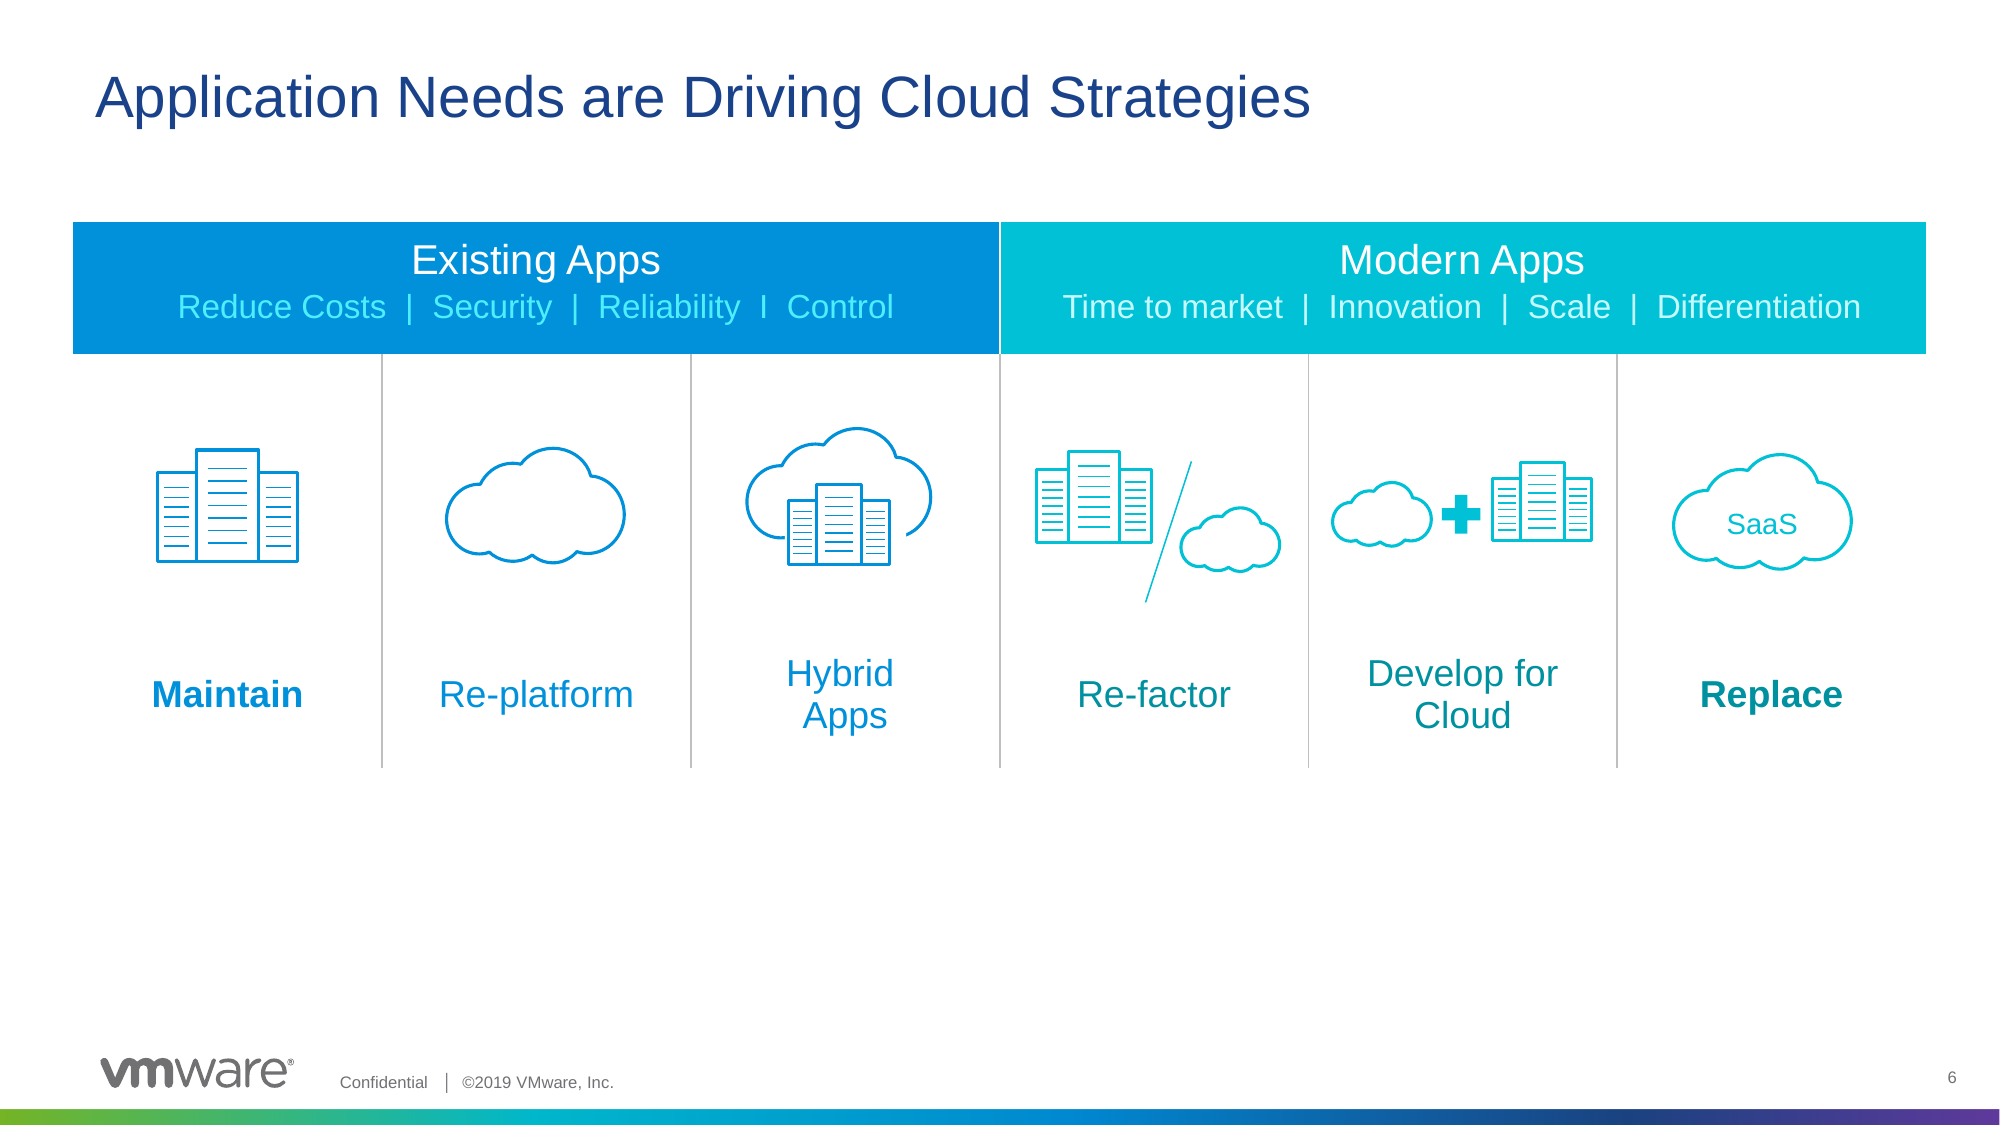

# Application Needs are Driving Cloud Strategies
| Existing Apps Reduce Costs | Security | Reliability I Control |  |  | Modern Apps Time to market | Innovation | Scale | Differentiation |  |  |
| --- | --- | --- | --- | --- | --- |
|  |  |  |  |  |  |
| Maintain | Re-platform | Hybrid Apps | Re-factor | Develop for Cloud | Replace |

SaaS